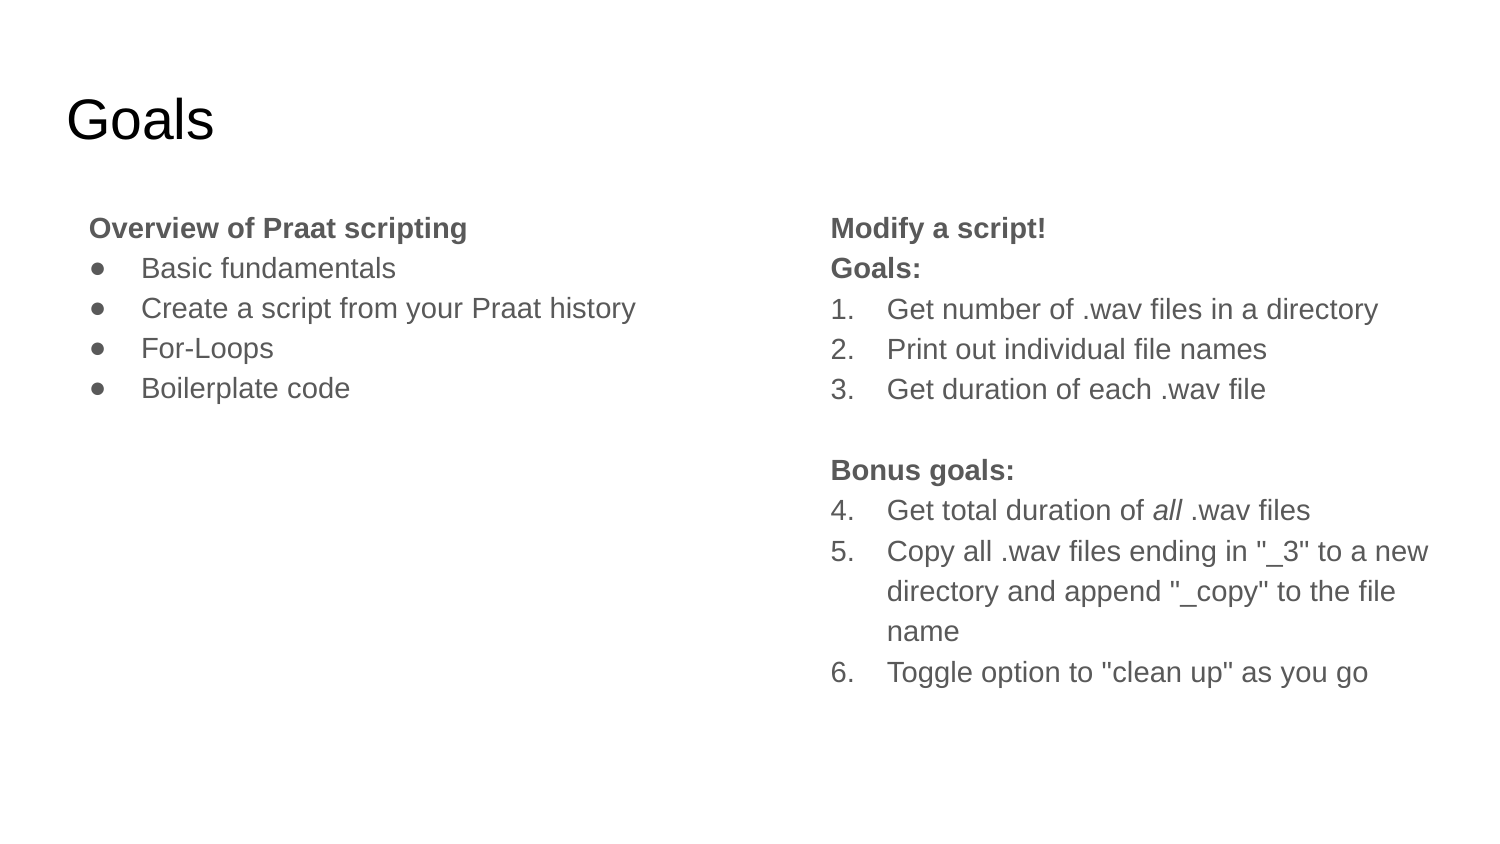

# Goals
Overview of Praat scripting
Basic fundamentals
Create a script from your Praat history
For-Loops
Boilerplate code
Modify a script!
Goals:
Get number of .wav files in a directory
Print out individual file names
Get duration of each .wav file

Bonus goals:
Get total duration of all .wav files
Copy all .wav files ending in "_3" to a new directory and append "_copy" to the file name
Toggle option to "clean up" as you go